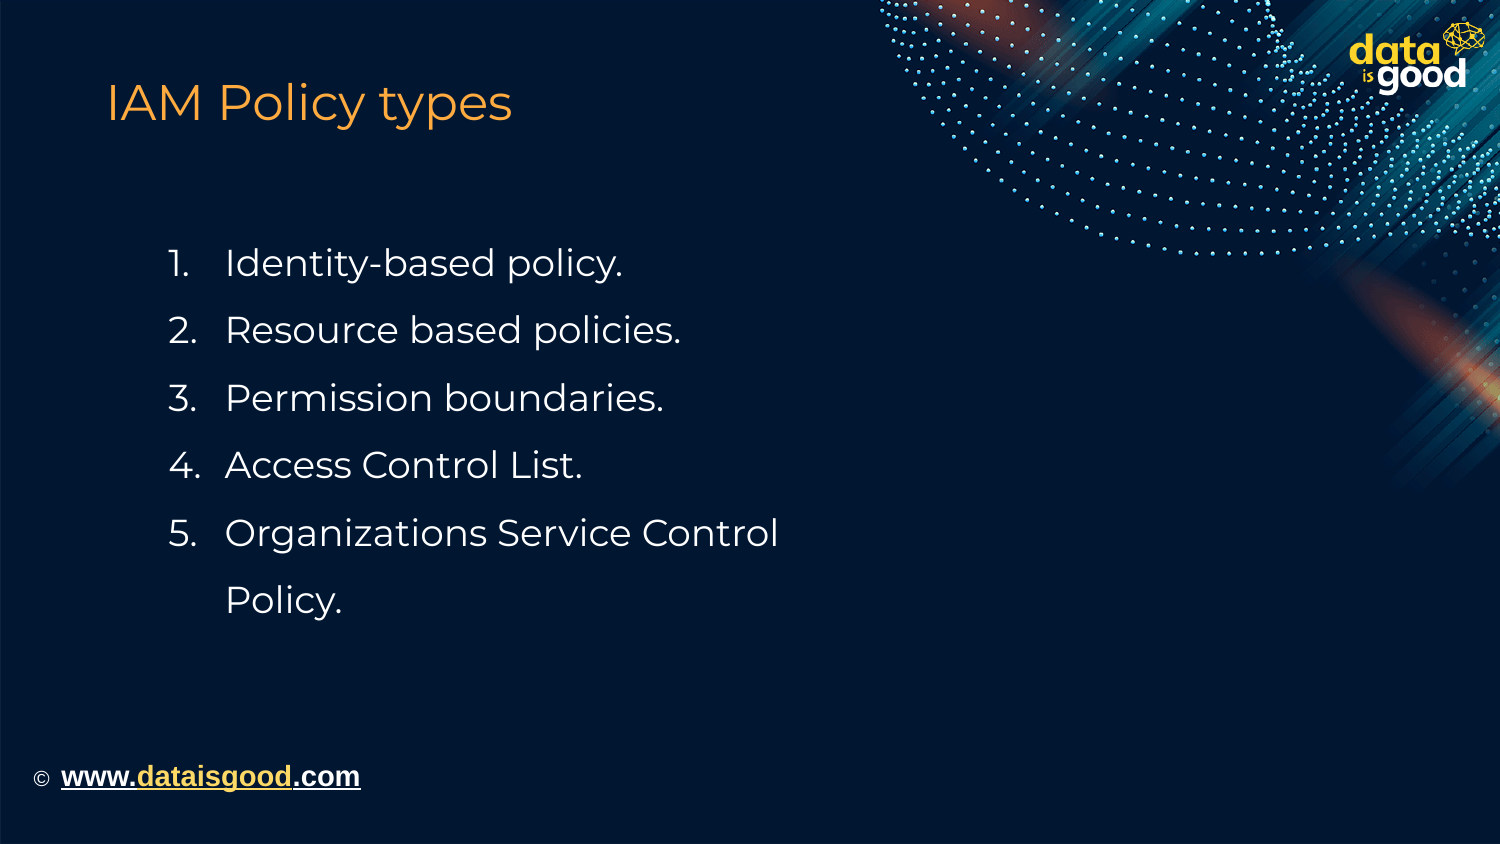

# IAM Policy types
Identity-based policy.
Resource based policies.
Permission boundaries.
Access Control List.
Organizations Service Control Policy.